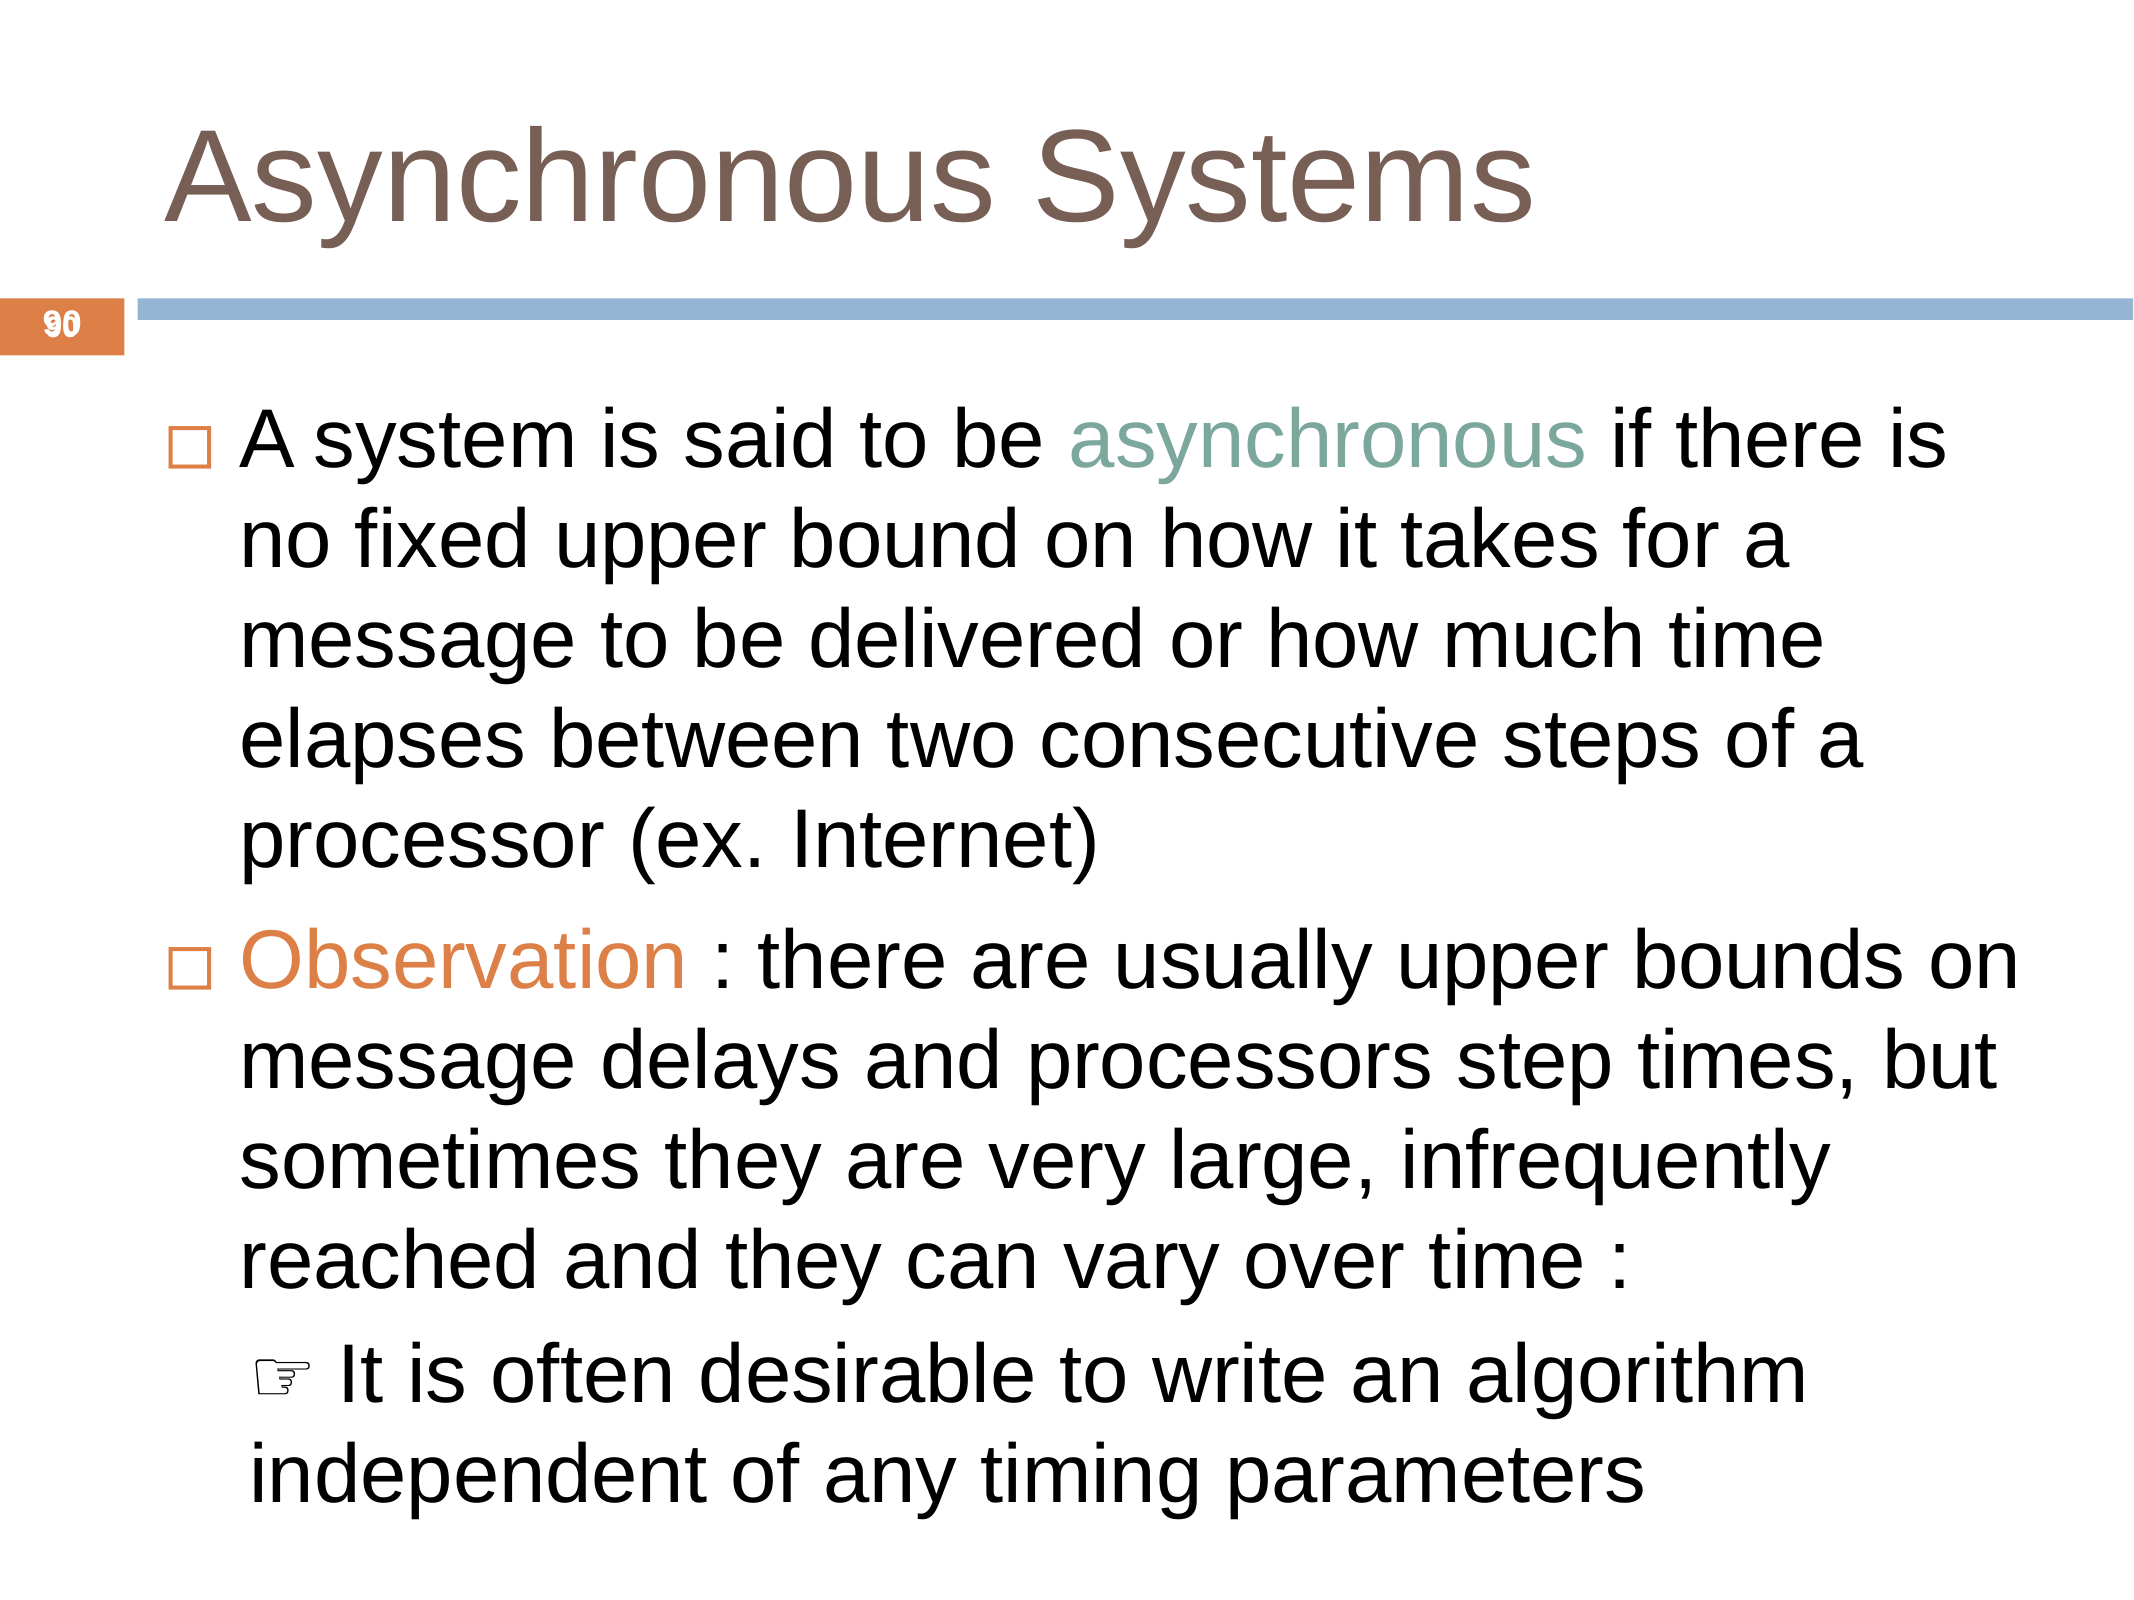

# Asynchronous Systems
90
90
A system is said to be asynchronous if there is no fixed upper bound on how it takes for a message to be delivered or how much time elapses between two consecutive steps of a processor (ex. Internet)
Observation : there are usually upper bounds on message delays and processors step times, but sometimes they are very large, infrequently reached and they can vary over time :
☞ It is often desirable to write an algorithm independent of any timing parameters